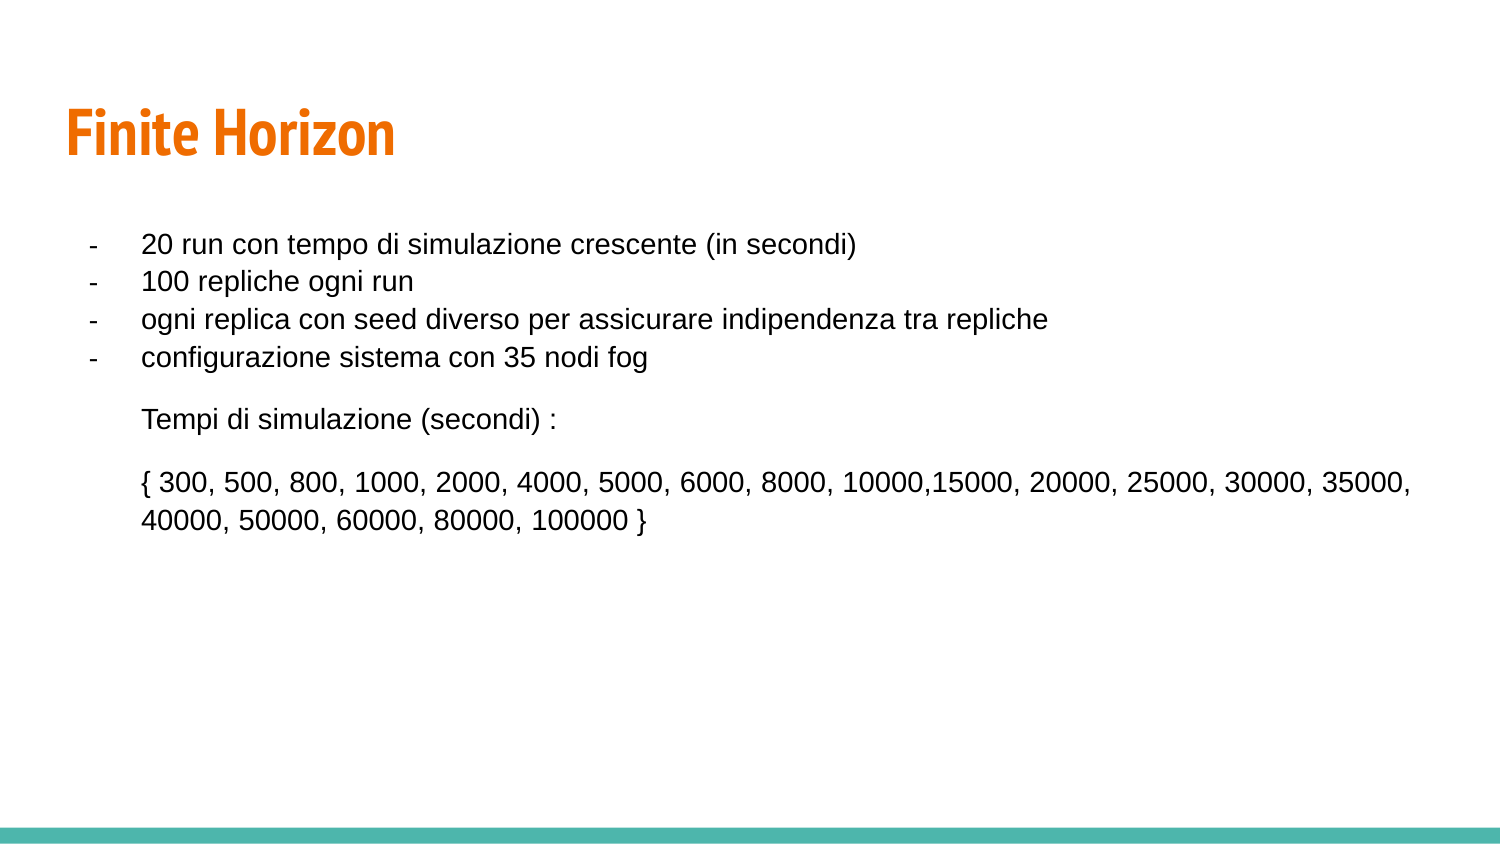

# Finite Horizon
20 run con tempo di simulazione crescente (in secondi)
100 repliche ogni run
ogni replica con seed diverso per assicurare indipendenza tra repliche
configurazione sistema con 35 nodi fog
Tempi di simulazione (secondi) :
{ 300, 500, 800, 1000, 2000, 4000, 5000, 6000, 8000, 10000,15000, 20000, 25000, 30000, 35000, 40000, 50000, 60000, 80000, 100000 }